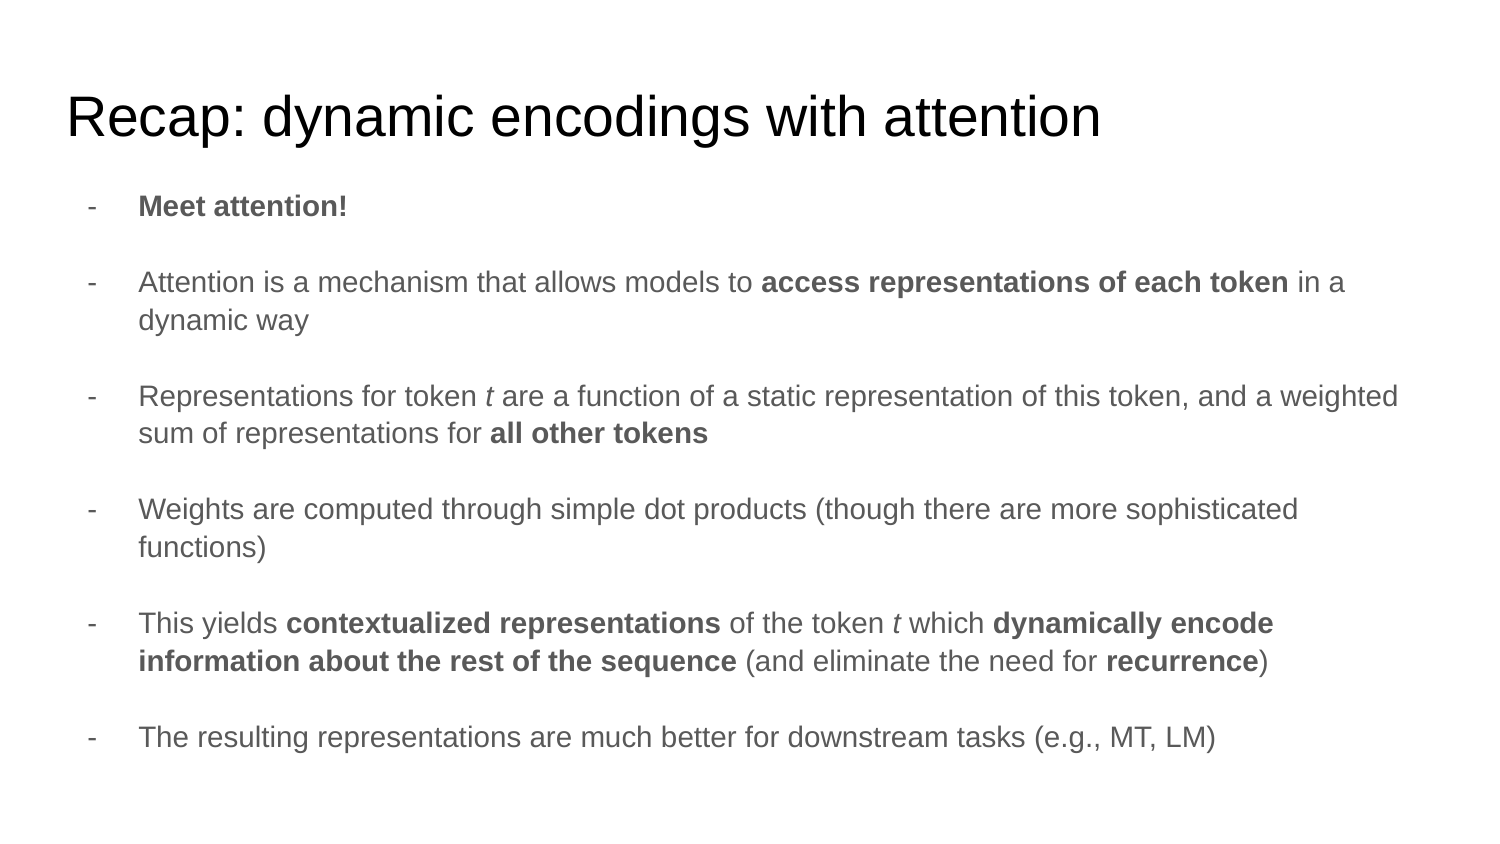

# Recap: dynamic encodings with attention
Meet attention!

Attention is a mechanism that allows models to access representations of each token in a dynamic way

Representations for token t are a function of a static representation of this token, and a weighted sum of representations for all other tokens

Weights are computed through simple dot products (though there are more sophisticated functions)

This yields contextualized representations of the token t which dynamically encode information about the rest of the sequence (and eliminate the need for recurrence)

The resulting representations are much better for downstream tasks (e.g., MT, LM)